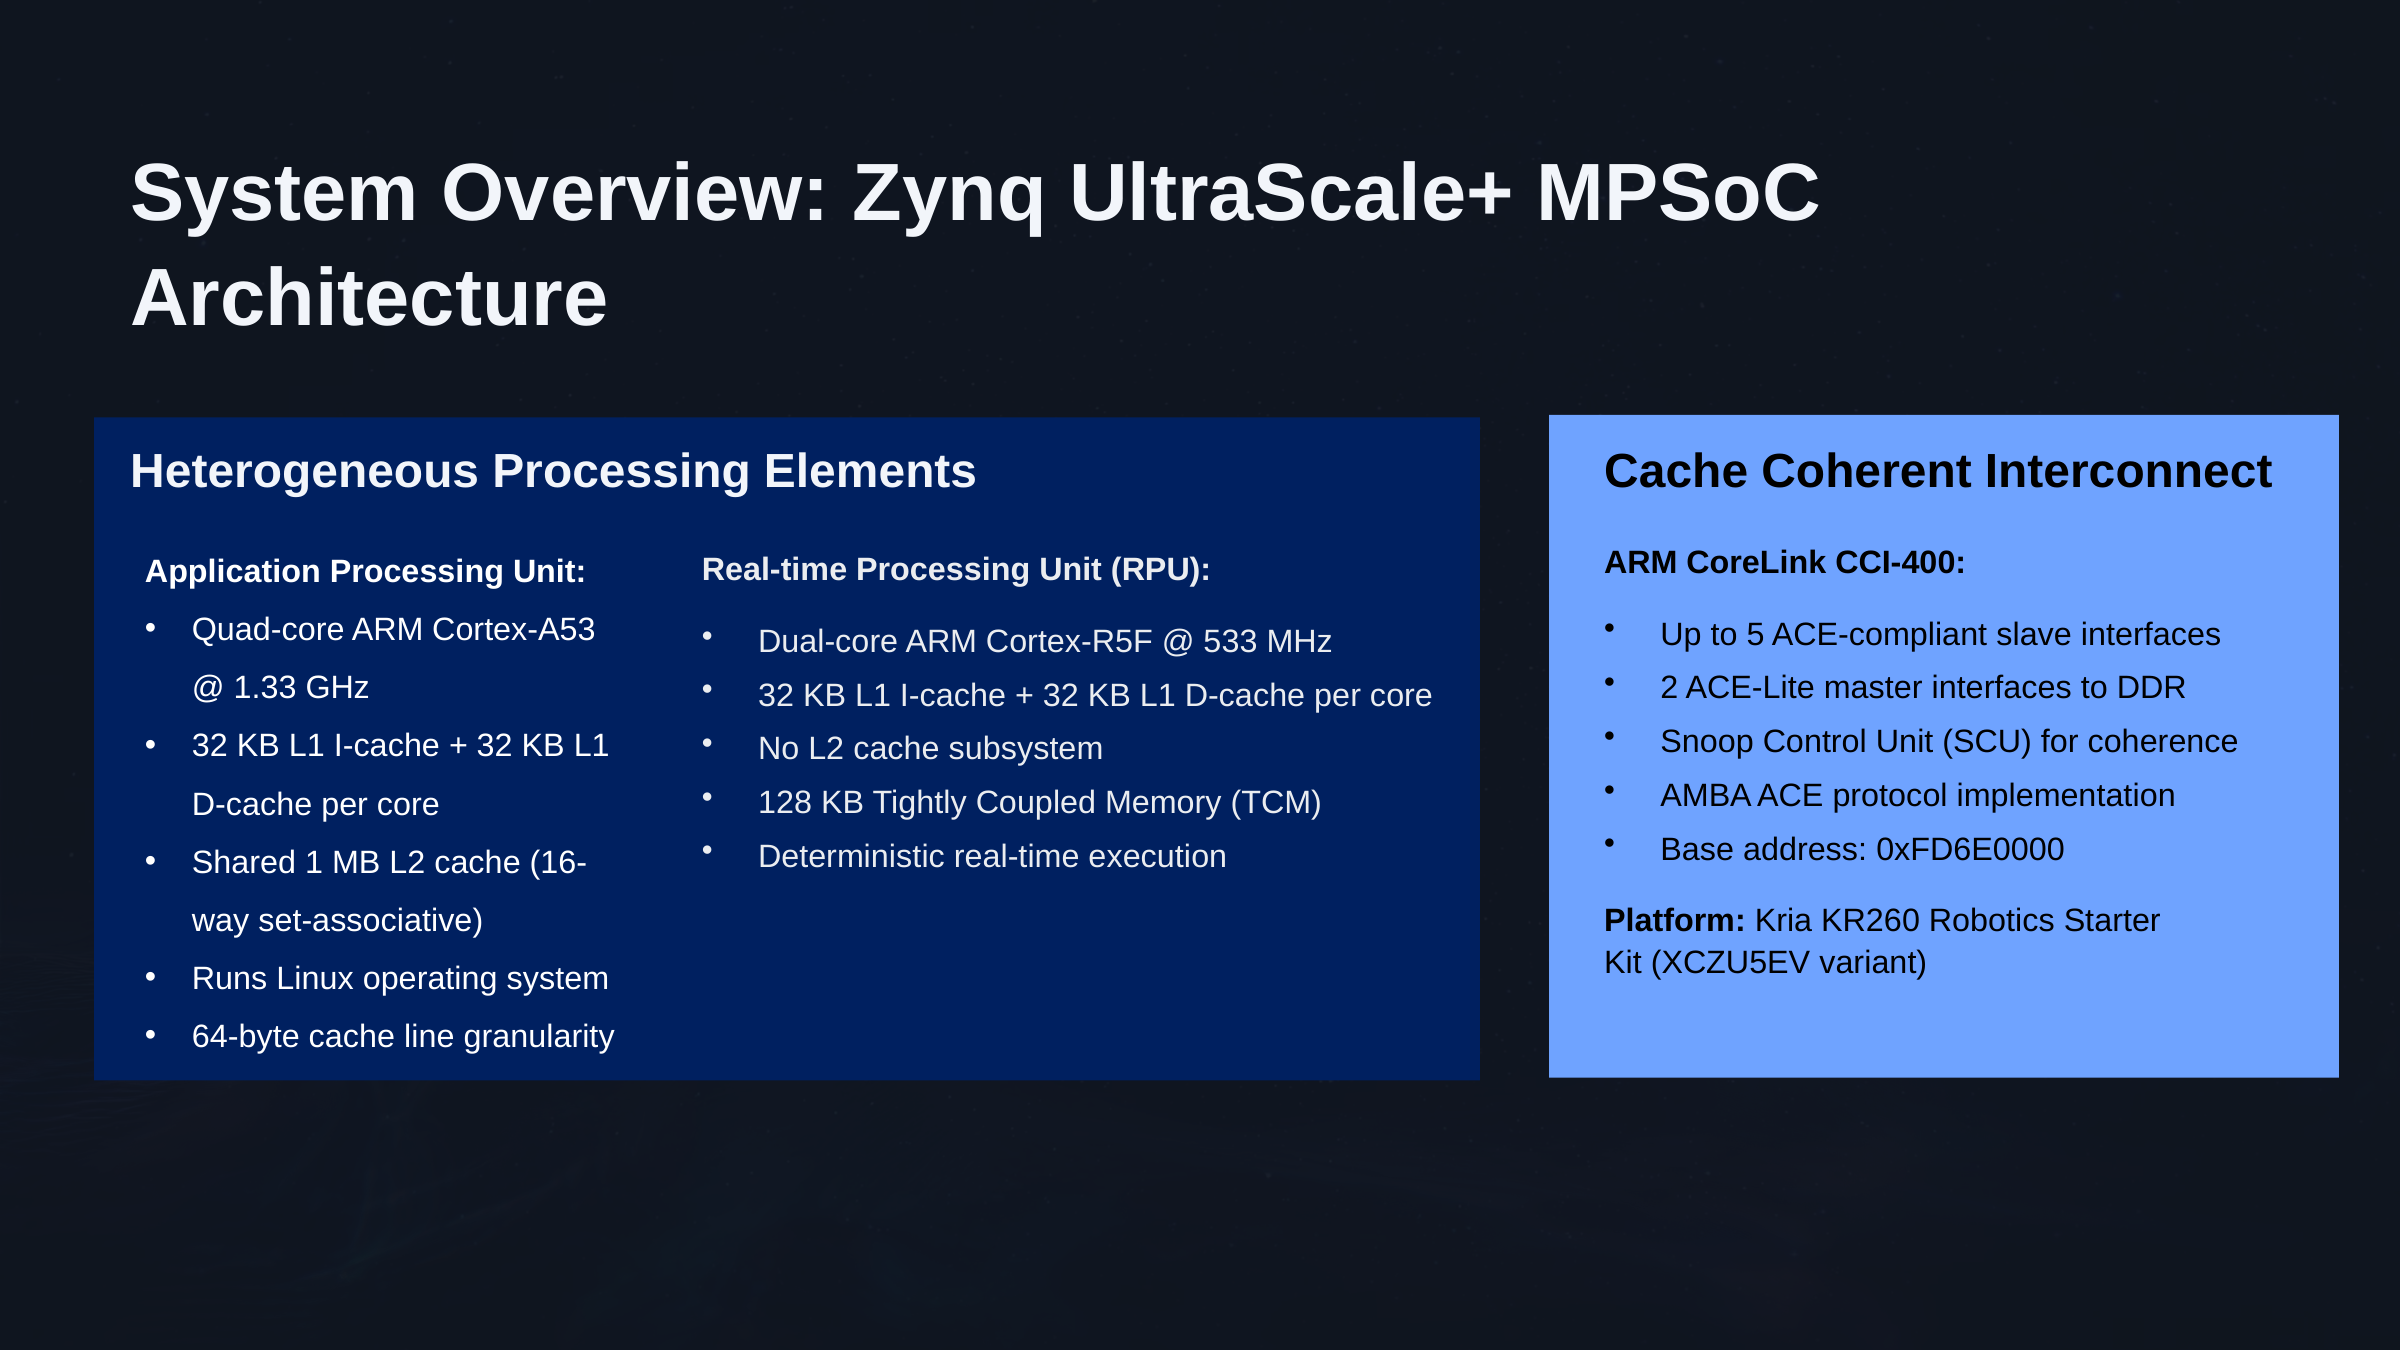

System Overview: Zynq UltraScale+ MPSoC Architecture

Heterogeneous Processing Elements
Cache Coherent Interconnect
Application Processing Unit:
Quad-core ARM Cortex-A53 @ 1.33 GHz
32 KB L1 I-cache + 32 KB L1 D-cache per core
Shared 1 MB L2 cache (16-way set-associative)
Runs Linux operating system
64-byte cache line granularity
ARM CoreLink CCI-400:
Up to 5 ACE-compliant slave interfaces
2 ACE-Lite master interfaces to DDR
Snoop Control Unit (SCU) for coherence
AMBA ACE protocol implementation
Base address: 0xFD6E0000
Platform: Kria KR260 Robotics Starter
Kit (XCZU5EV variant)
Real-time Processing Unit (RPU):
Dual-core ARM Cortex-R5F @ 533 MHz
32 KB L1 I-cache + 32 KB L1 D-cache per core
No L2 cache subsystem
128 KB Tightly Coupled Memory (TCM)
Deterministic real-time execution